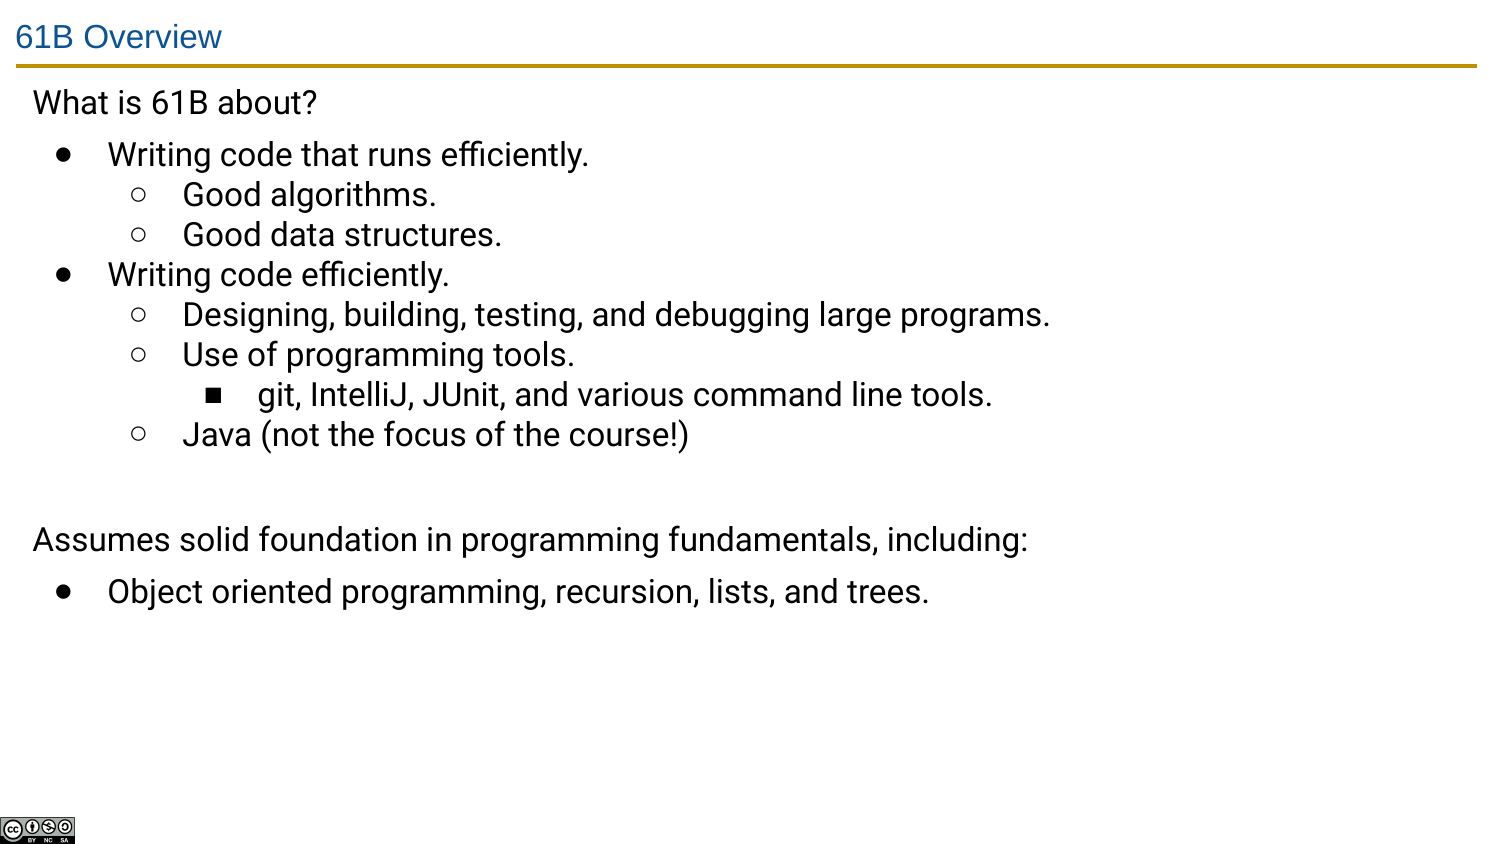

# 61B Overview
What is 61B about?
Writing code that runs efficiently.
Good algorithms.
Good data structures.
Writing code efficiently.
Designing, building, testing, and debugging large programs.
Use of programming tools.
git, IntelliJ, JUnit, and various command line tools.
Java (not the focus of the course!)

Assumes solid foundation in programming fundamentals, including:
Object oriented programming, recursion, lists, and trees.